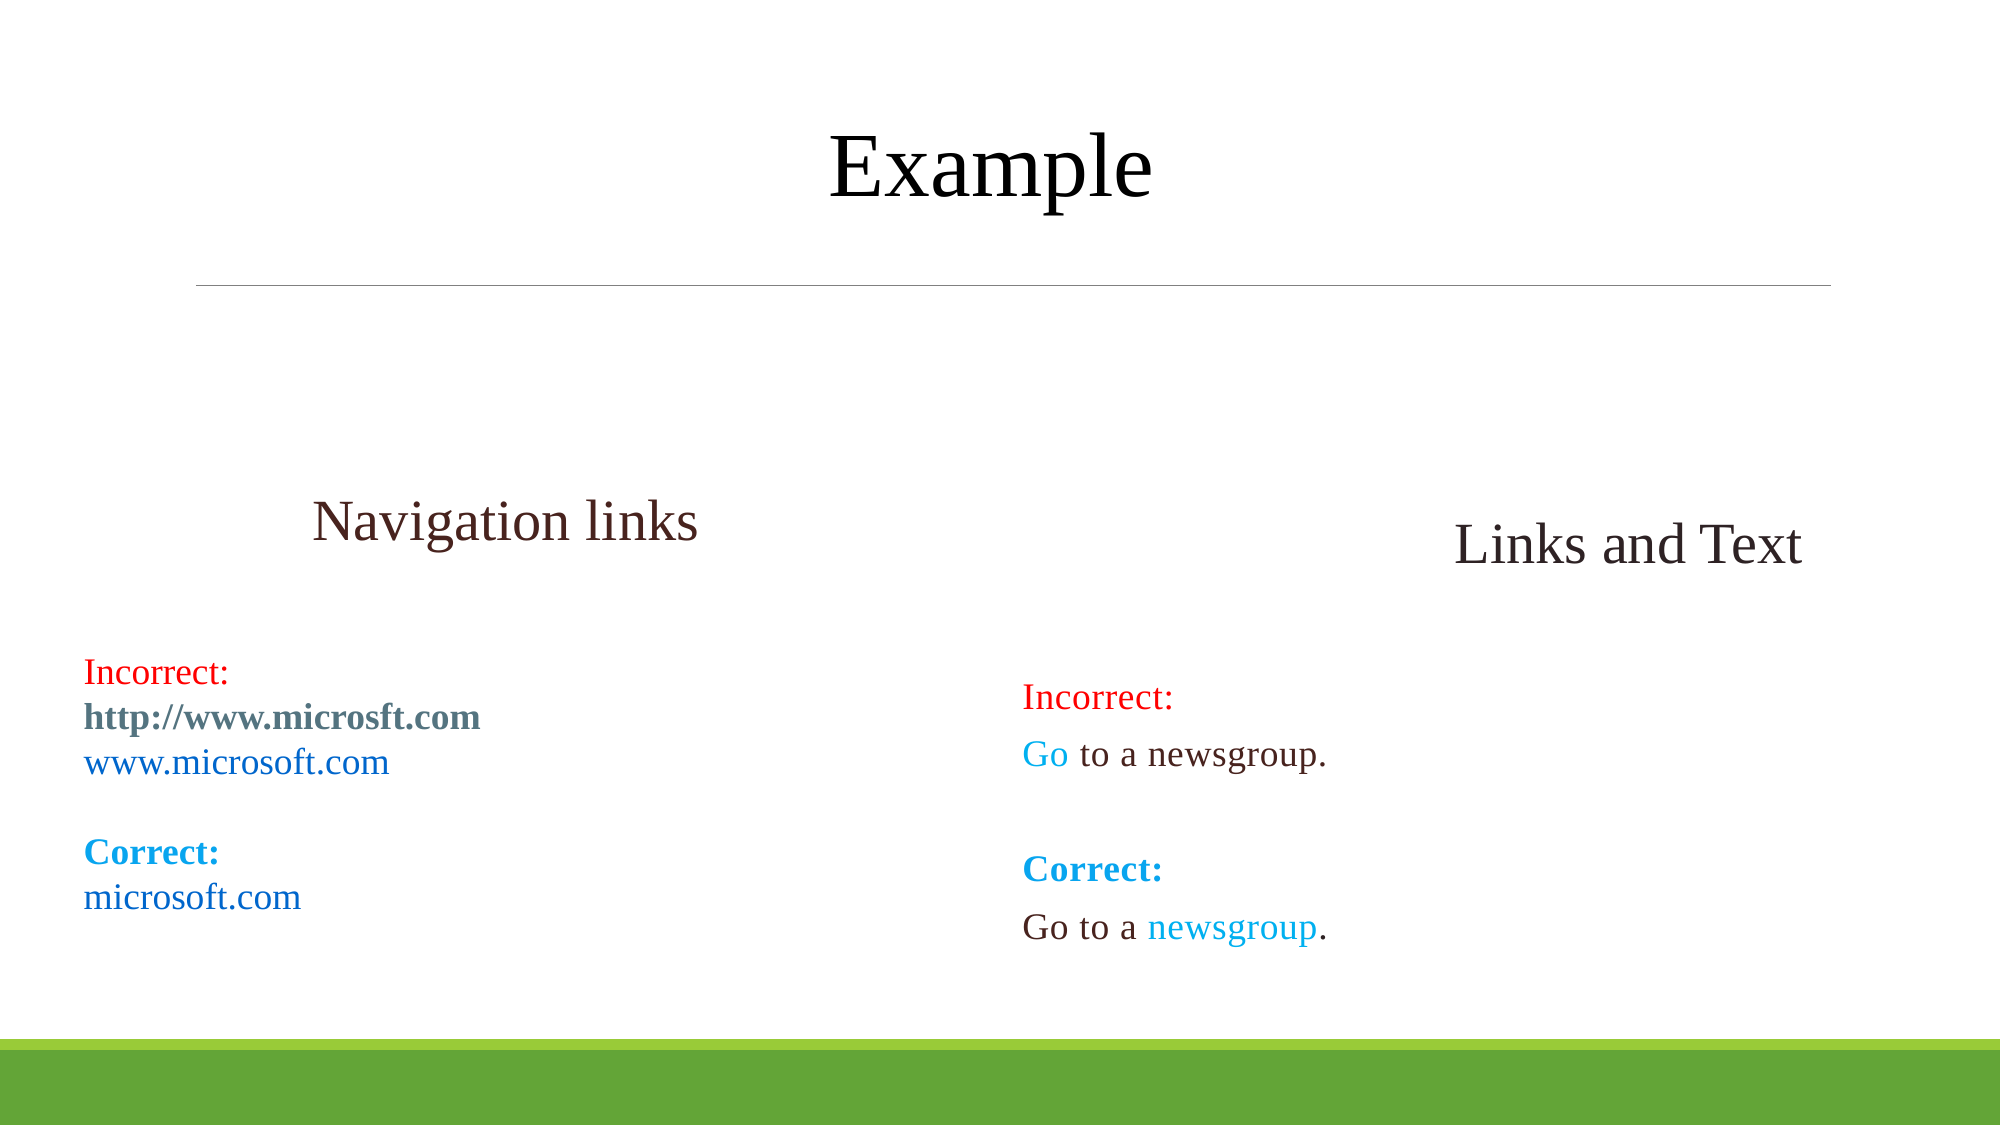

Example
Links and Text
Incorrect:
Go to a newsgroup.

Correct:
Go to a newsgroup.
Navigation links
Incorrect:
http://www.microsft.com
www.microsoft.com

Correct:
microsoft.com